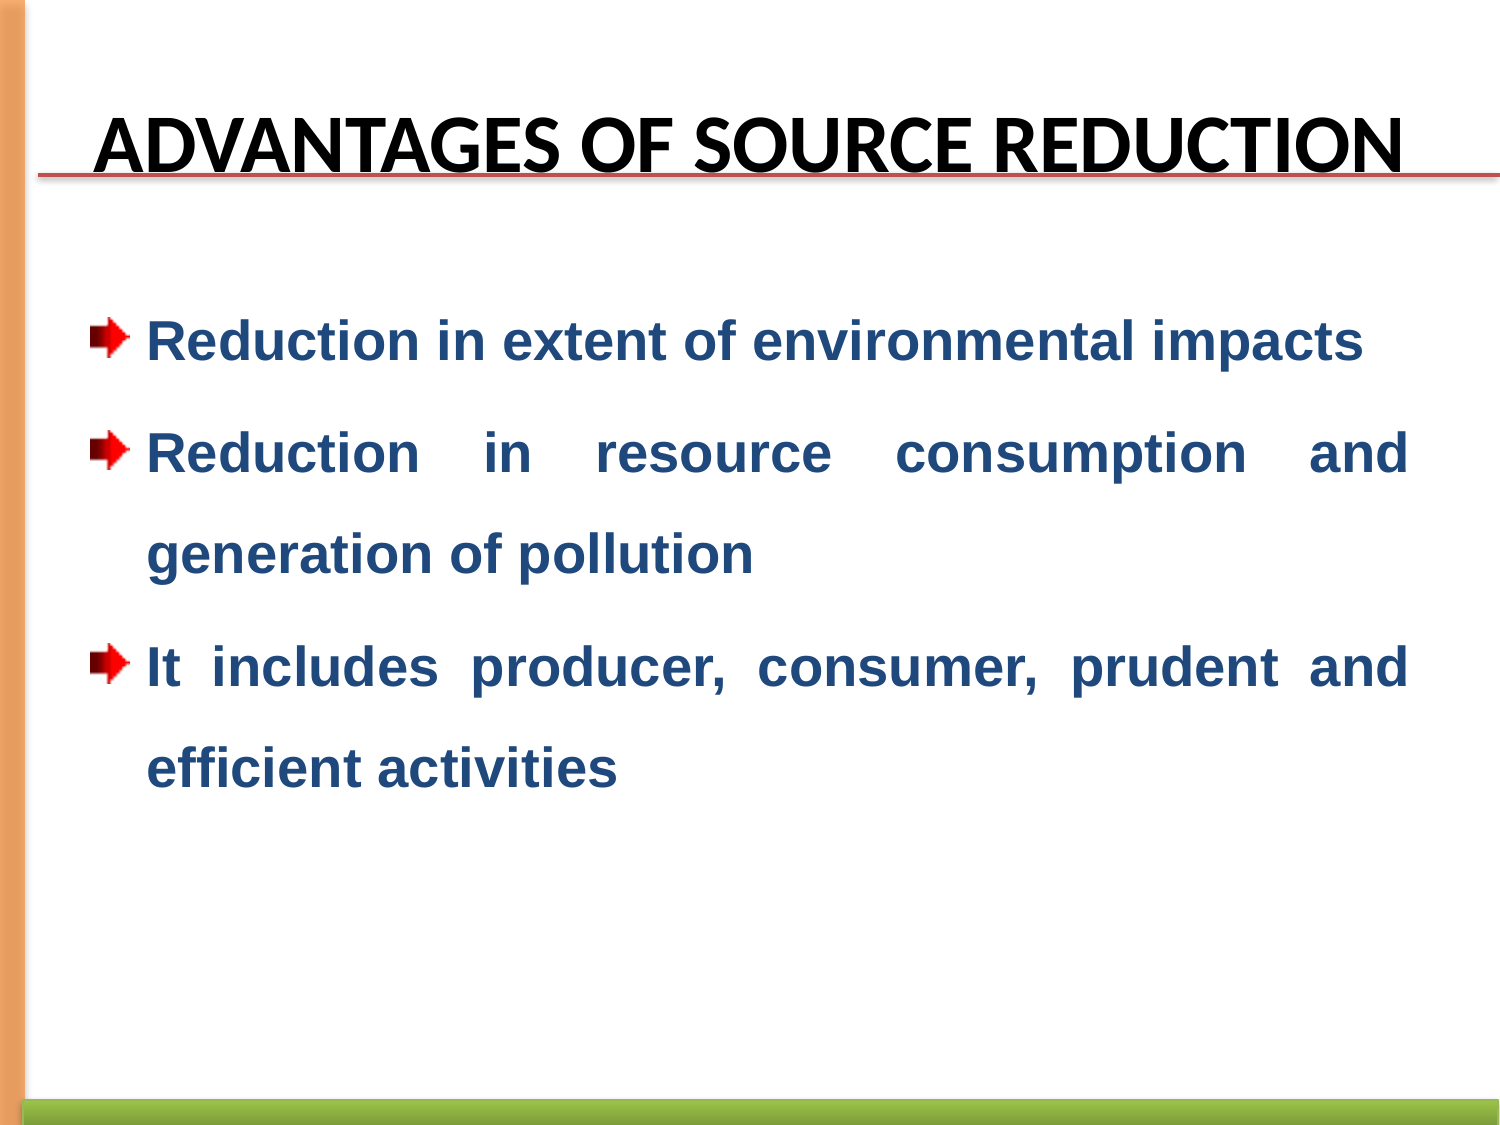

# ADVANTAGES OF SOURCE REDUCTION
Reduction in extent of environmental impacts
Reduction in resource consumption and generation of pollution
It includes producer, consumer, prudent and efficient activities